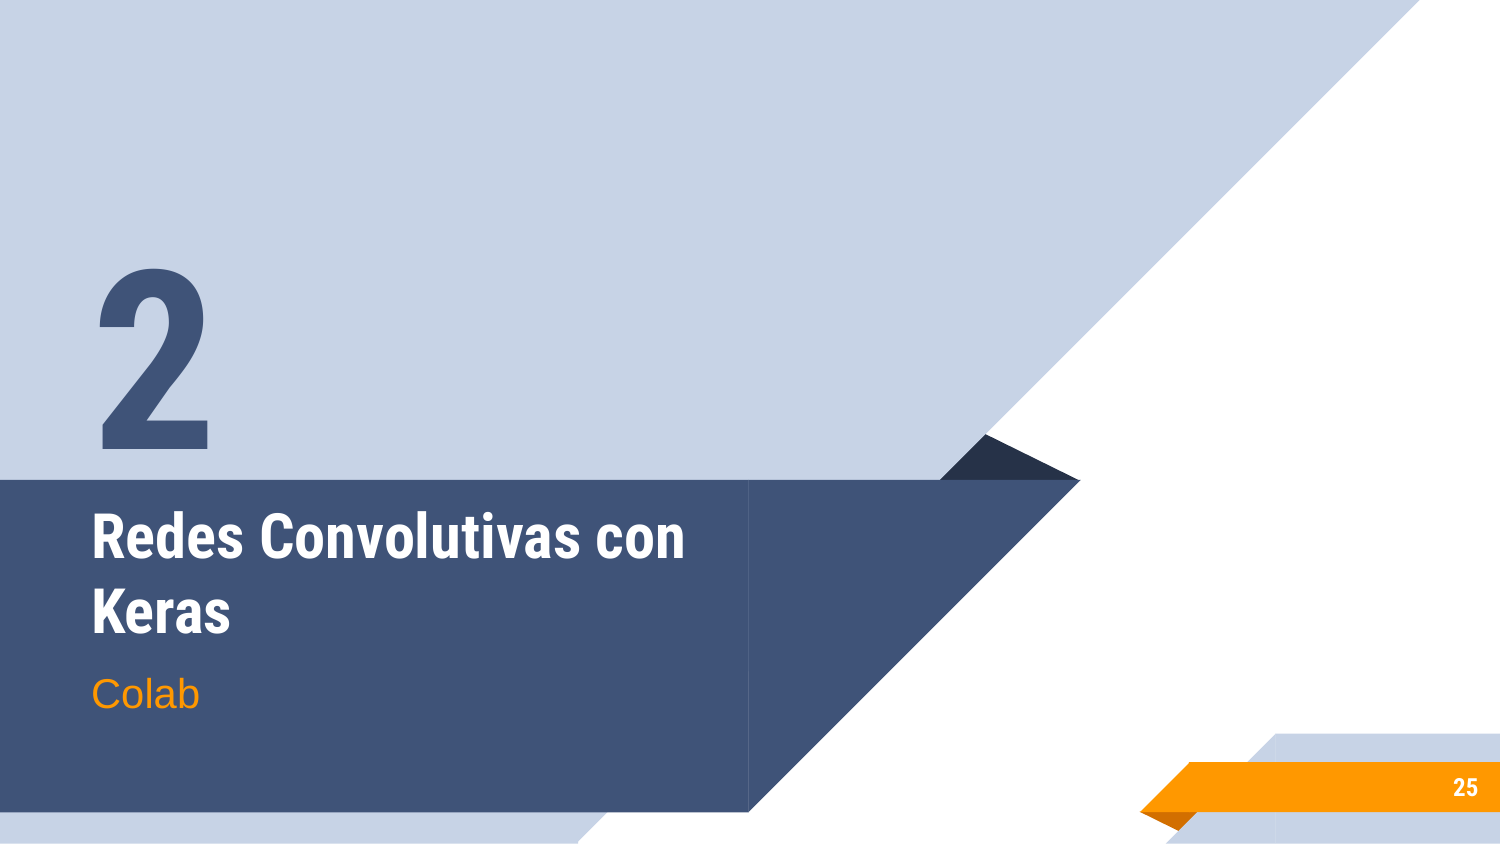

2
# Redes Convolutivas con Keras
Colab
25